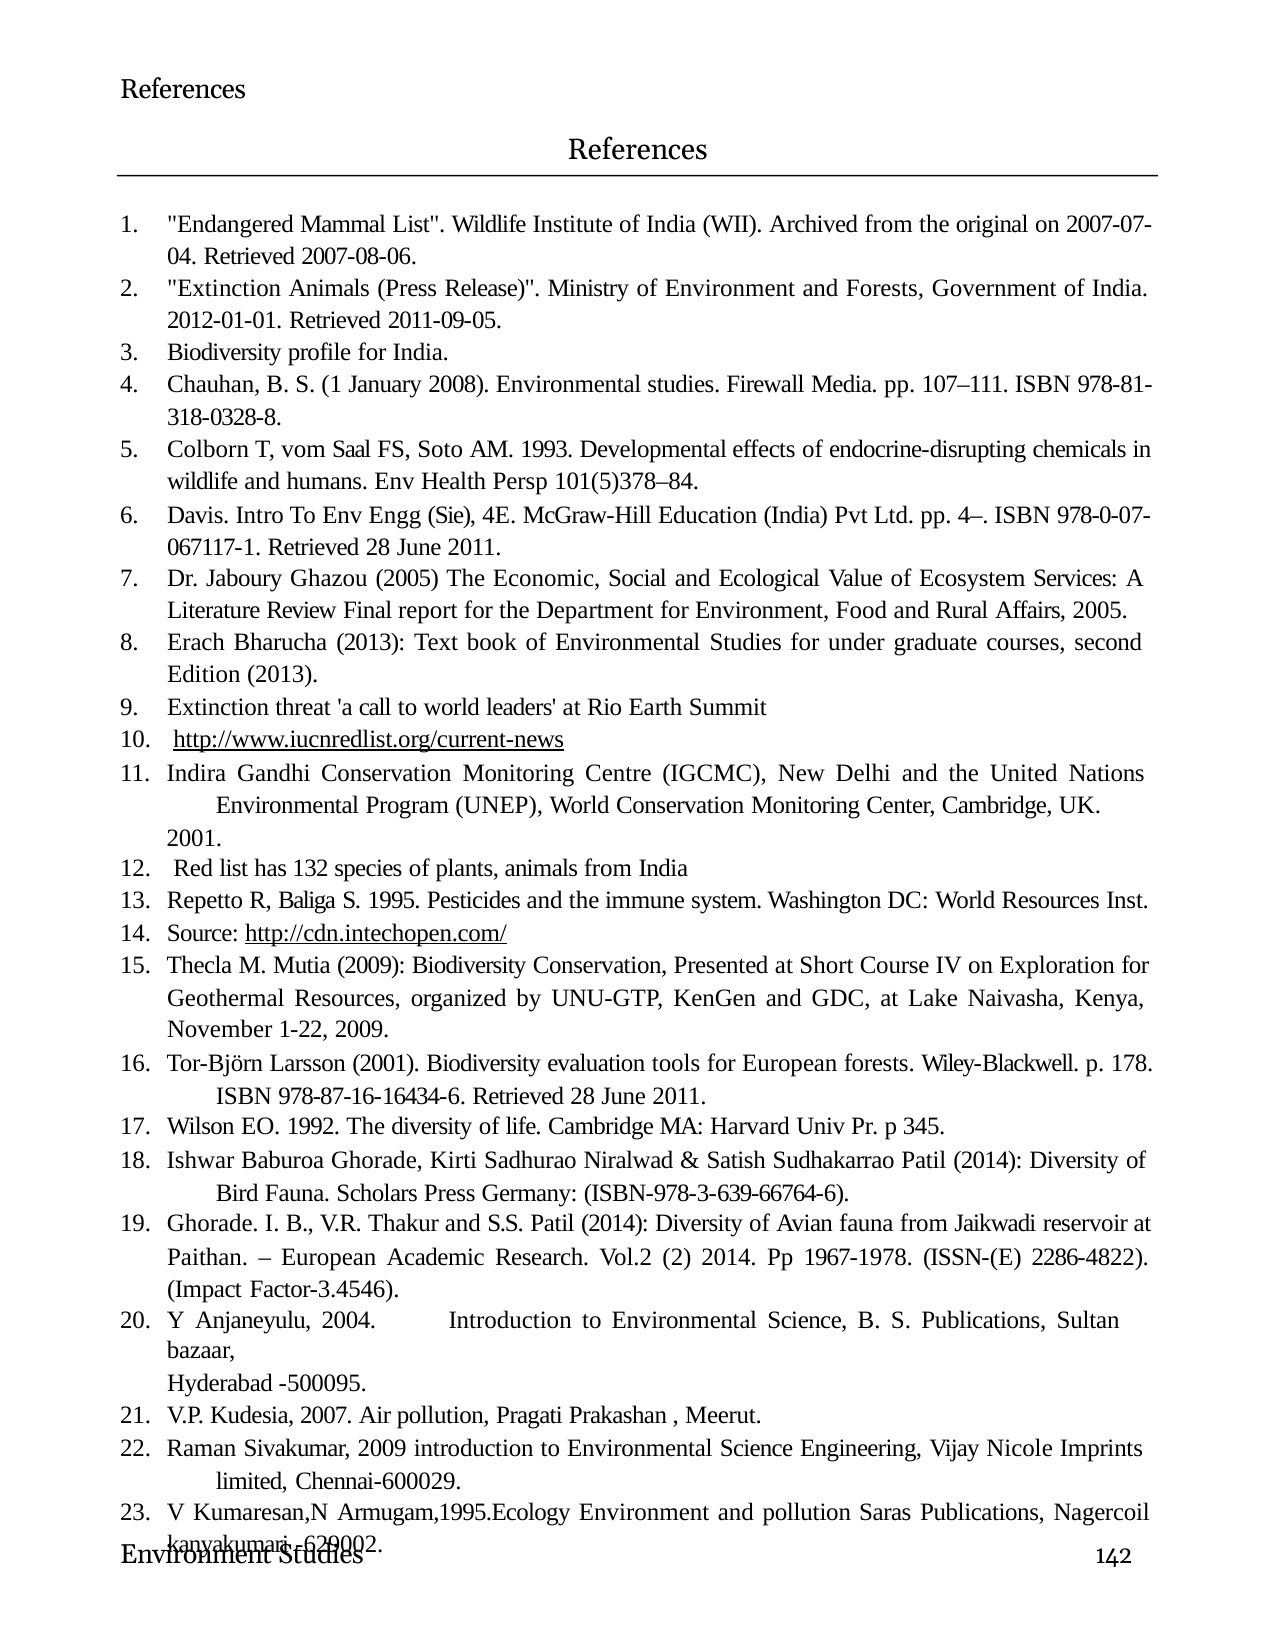

References
References

"Endangered Mammal List". Wildlife Institute of India (WII). Archived from the original on 2007-07-
04. Retrieved 2007-08-06.
"Extinction Animals (Press Release)". Ministry of Environment and Forests, Government of India. 2012-01-01. Retrieved 2011-09-05.
Biodiversity profile for India.
Chauhan, B. S. (1 January 2008). Environmental studies. Firewall Media. pp. 107–111. ISBN 978-81-
318-0328-8.
Colborn T, vom Saal FS, Soto AM. 1993. Developmental effects of endocrine-disrupting chemicals in wildlife and humans. Env Health Persp 101(5)378–84.
Davis. Intro To Env Engg (Sie), 4E. McGraw-Hill Education (India) Pvt Ltd. pp. 4–. ISBN 978-0-07- 067117-1. Retrieved 28 June 2011.
Dr. Jaboury Ghazou (2005) The Economic, Social and Ecological Value of Ecosystem Services: A
Literature Review Final report for the Department for Environment, Food and Rural Affairs, 2005.
Erach Bharucha (2013): Text book of Environmental Studies for under graduate courses, second Edition (2013).
Extinction threat 'a call to world leaders' at Rio Earth Summit
http://www.iucnredlist.org/current-news
Indira Gandhi Conservation Monitoring Centre (IGCMC), New Delhi and the United Nations 	Environmental Program (UNEP), World Conservation Monitoring Center, Cambridge, UK. 2001.
Red list has 132 species of plants, animals from India
Repetto R, Baliga S. 1995. Pesticides and the immune system. Washington DC: World Resources Inst.
Source: http://cdn.intechopen.com/
Thecla M. Mutia (2009): Biodiversity Conservation, Presented at Short Course IV on Exploration for
Geothermal Resources, organized by UNU-GTP, KenGen and GDC, at Lake Naivasha, Kenya, November 1-22, 2009.
Tor-Björn Larsson (2001). Biodiversity evaluation tools for European forests. Wiley-Blackwell. p. 178. 	ISBN 978-87-16-16434-6. Retrieved 28 June 2011.
Wilson EO. 1992. The diversity of life. Cambridge MA: Harvard Univ Pr. p 345.
Ishwar Baburoa Ghorade, Kirti Sadhurao Niralwad & Satish Sudhakarrao Patil (2014): Diversity of 	Bird Fauna. Scholars Press Germany: (ISBN-978-3-639-66764-6).
Ghorade. I. B., V.R. Thakur and S.S. Patil (2014): Diversity of Avian fauna from Jaikwadi reservoir at
Paithan. – European Academic Research. Vol.2 (2) 2014. Pp 1967-1978. (ISSN-(E) 2286-4822). (Impact Factor-3.4546).
Y Anjaneyulu, 2004.	Introduction to Environmental Science, B. S. Publications, Sultan bazaar,
Hyderabad -500095.
V.P. Kudesia, 2007. Air pollution, Pragati Prakashan , Meerut.
Raman Sivakumar, 2009 introduction to Environmental Science Engineering, Vijay Nicole Imprints 	limited, Chennai-600029.
V Kumaresan,N Armugam,1995.Ecology Environment and pollution Saras Publications, Nagercoil
kanyakumari -629002.

Environment Studies
142